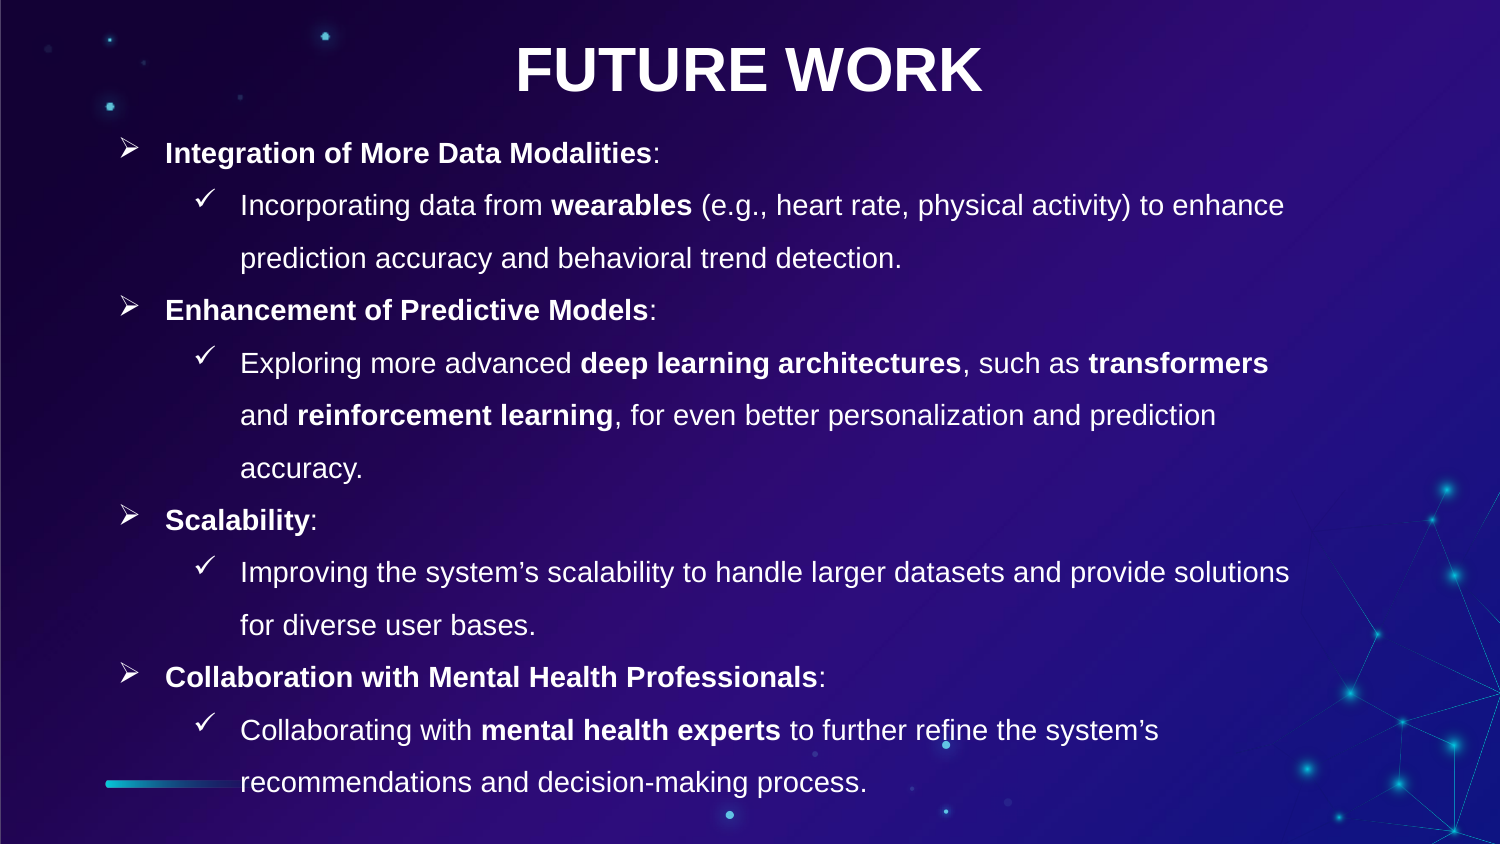

# FUTURE WORK
Integration of More Data Modalities:
Incorporating data from wearables (e.g., heart rate, physical activity) to enhance prediction accuracy and behavioral trend detection.
Enhancement of Predictive Models:
Exploring more advanced deep learning architectures, such as transformers and reinforcement learning, for even better personalization and prediction accuracy.
Scalability:
Improving the system’s scalability to handle larger datasets and provide solutions for diverse user bases.
Collaboration with Mental Health Professionals:
Collaborating with mental health experts to further refine the system’s recommendations and decision-making process.